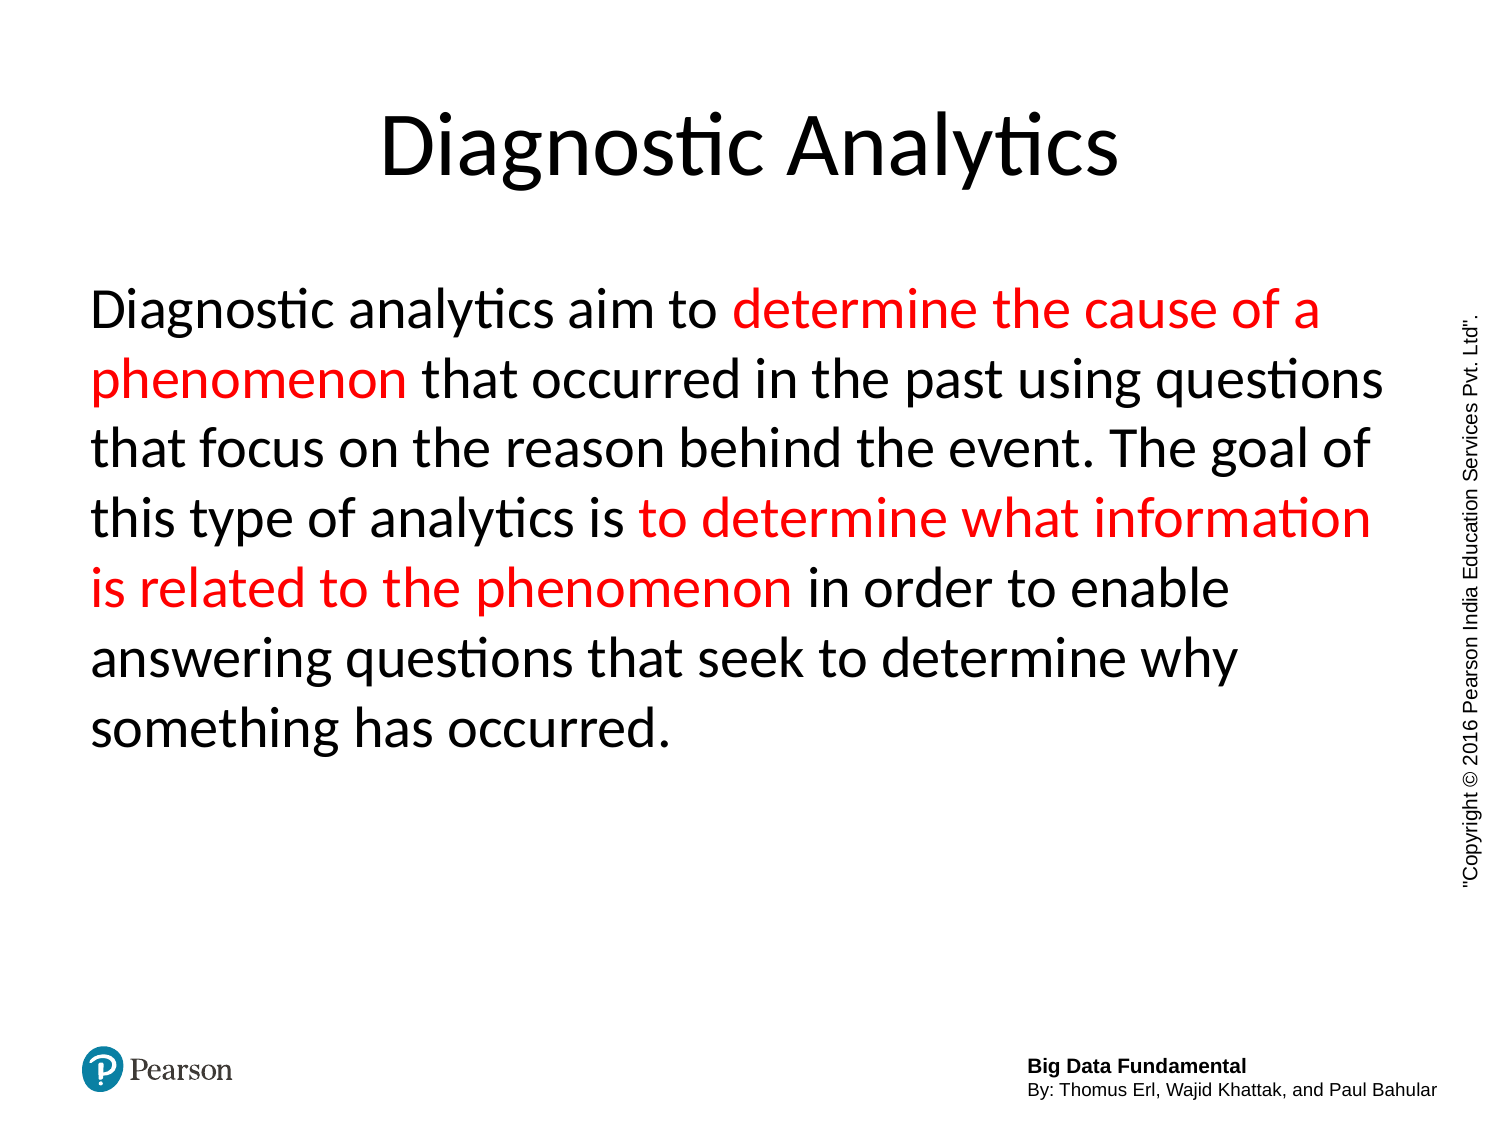

# Diagnostic Analytics
Diagnostic analytics aim to determine the cause of a phenomenon that occurred in the past using questions that focus on the reason behind the event. The goal of this type of analytics is to determine what information is related to the phenomenon in order to enable answering questions that seek to determine why something has occurred.